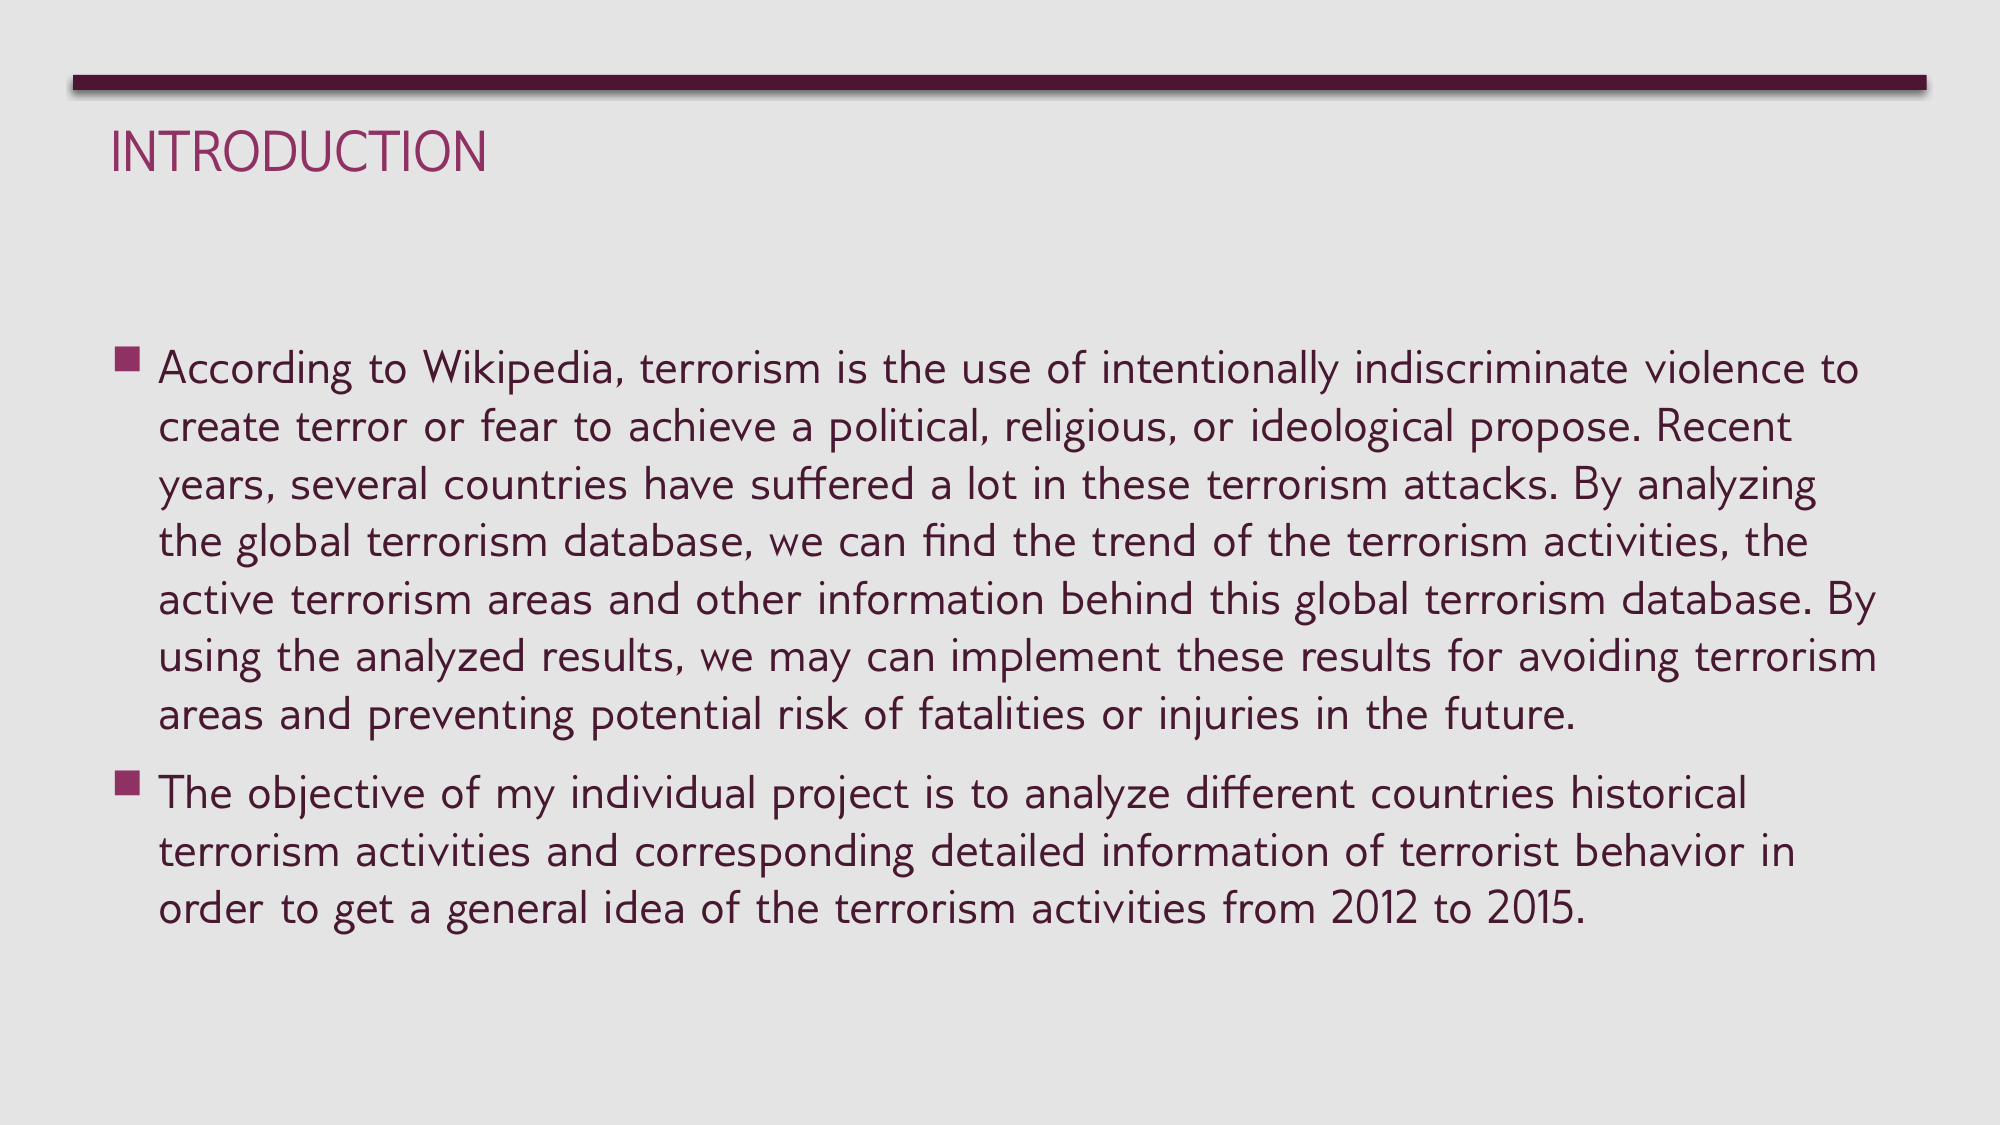

# INTRODUCTION
According to Wikipedia, terrorism is the use of intentionally indiscriminate violence to create terror or fear to achieve a political, religious, or ideological propose. Recent years, several countries have suffered a lot in these terrorism attacks. By analyzing the global terrorism database, we can find the trend of the terrorism activities, the active terrorism areas and other information behind this global terrorism database. By using the analyzed results, we may can implement these results for avoiding terrorism areas and preventing potential risk of fatalities or injuries in the future.
The objective of my individual project is to analyze different countries historical terrorism activities and corresponding detailed information of terrorist behavior in order to get a general idea of the terrorism activities from 2012 to 2015.